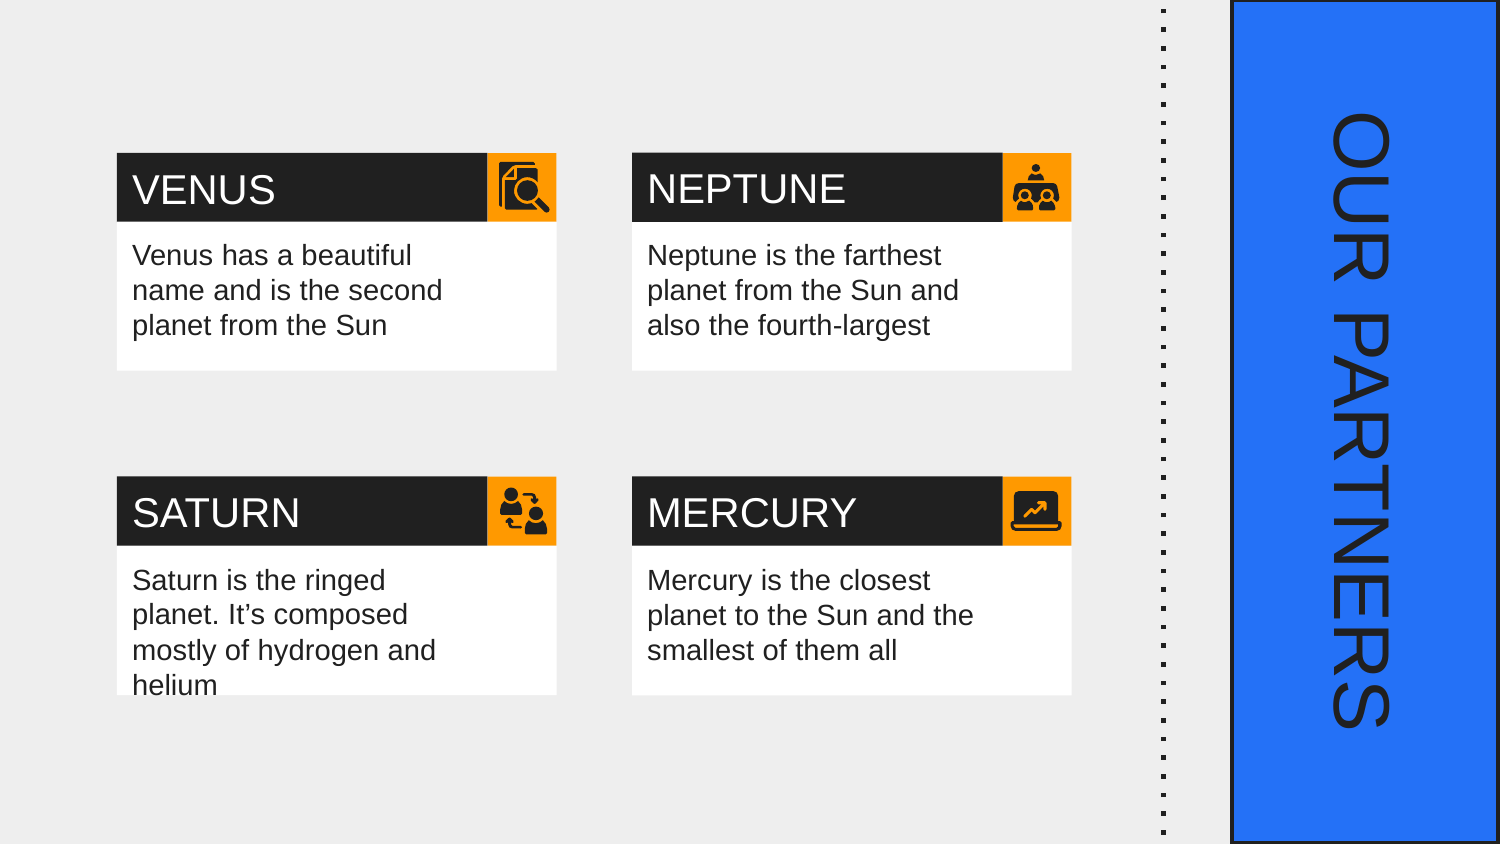

NEPTUNE
# VENUS

Venus has a beautiful name and is the second planet from the Sun
Neptune is the farthest planet from the Sun and also the fourth-largest
OUR PARTNERS
SATURN
MERCURY

Saturn is the ringed planet. It’s composed mostly of hydrogen and helium
Mercury is the closest planet to the Sun and the smallest of them all